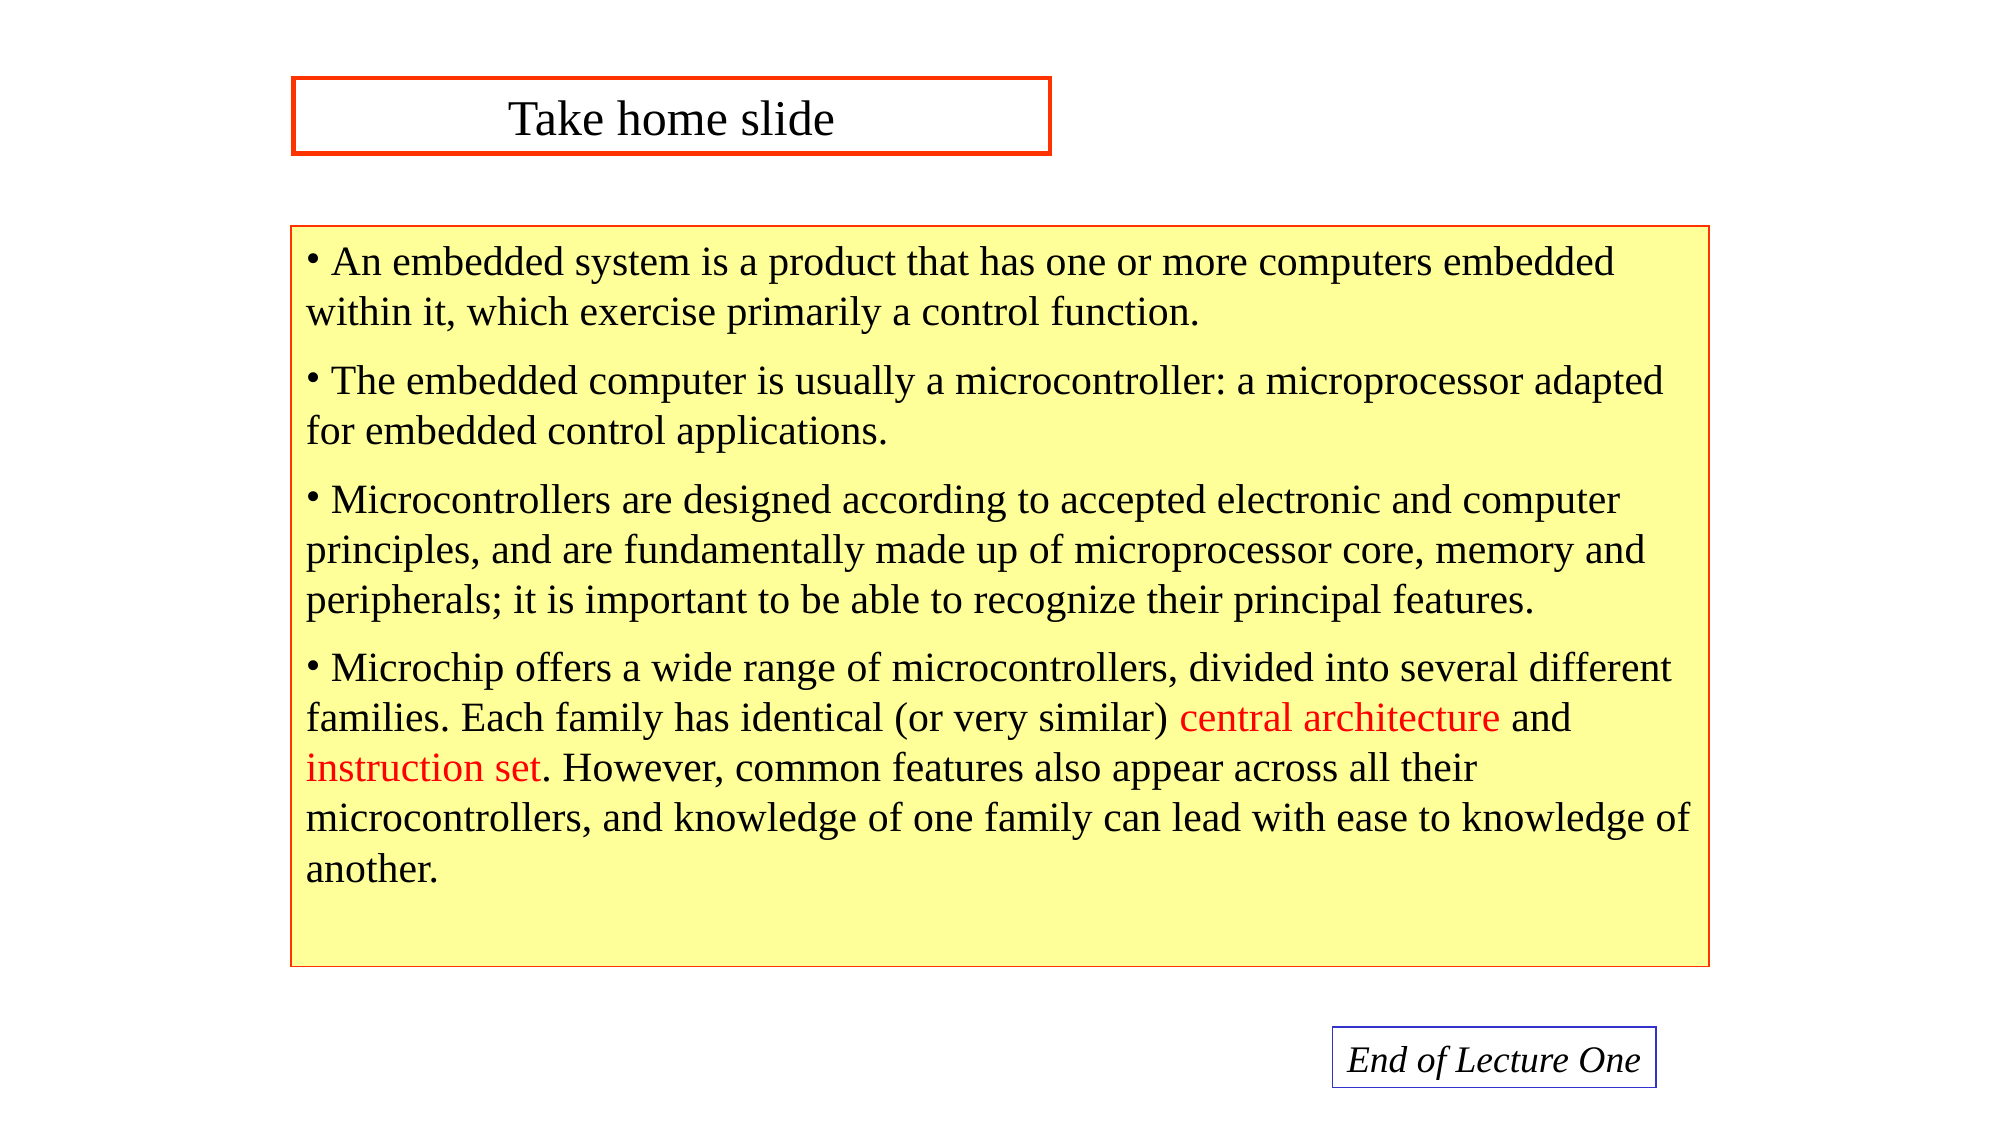

Take home slide
 An embedded system is a product that has one or more computers embedded within it, which exercise primarily a control function.
 The embedded computer is usually a microcontroller: a microprocessor adapted for embedded control applications.
 Microcontrollers are designed according to accepted electronic and computer principles, and are fundamentally made up of microprocessor core, memory and peripherals; it is important to be able to recognize their principal features.
 Microchip offers a wide range of microcontrollers, divided into several different families. Each family has identical (or very similar) central architecture and instruction set. However, common features also appear across all their microcontrollers, and knowledge of one family can lead with ease to knowledge of another.

End of Lecture One